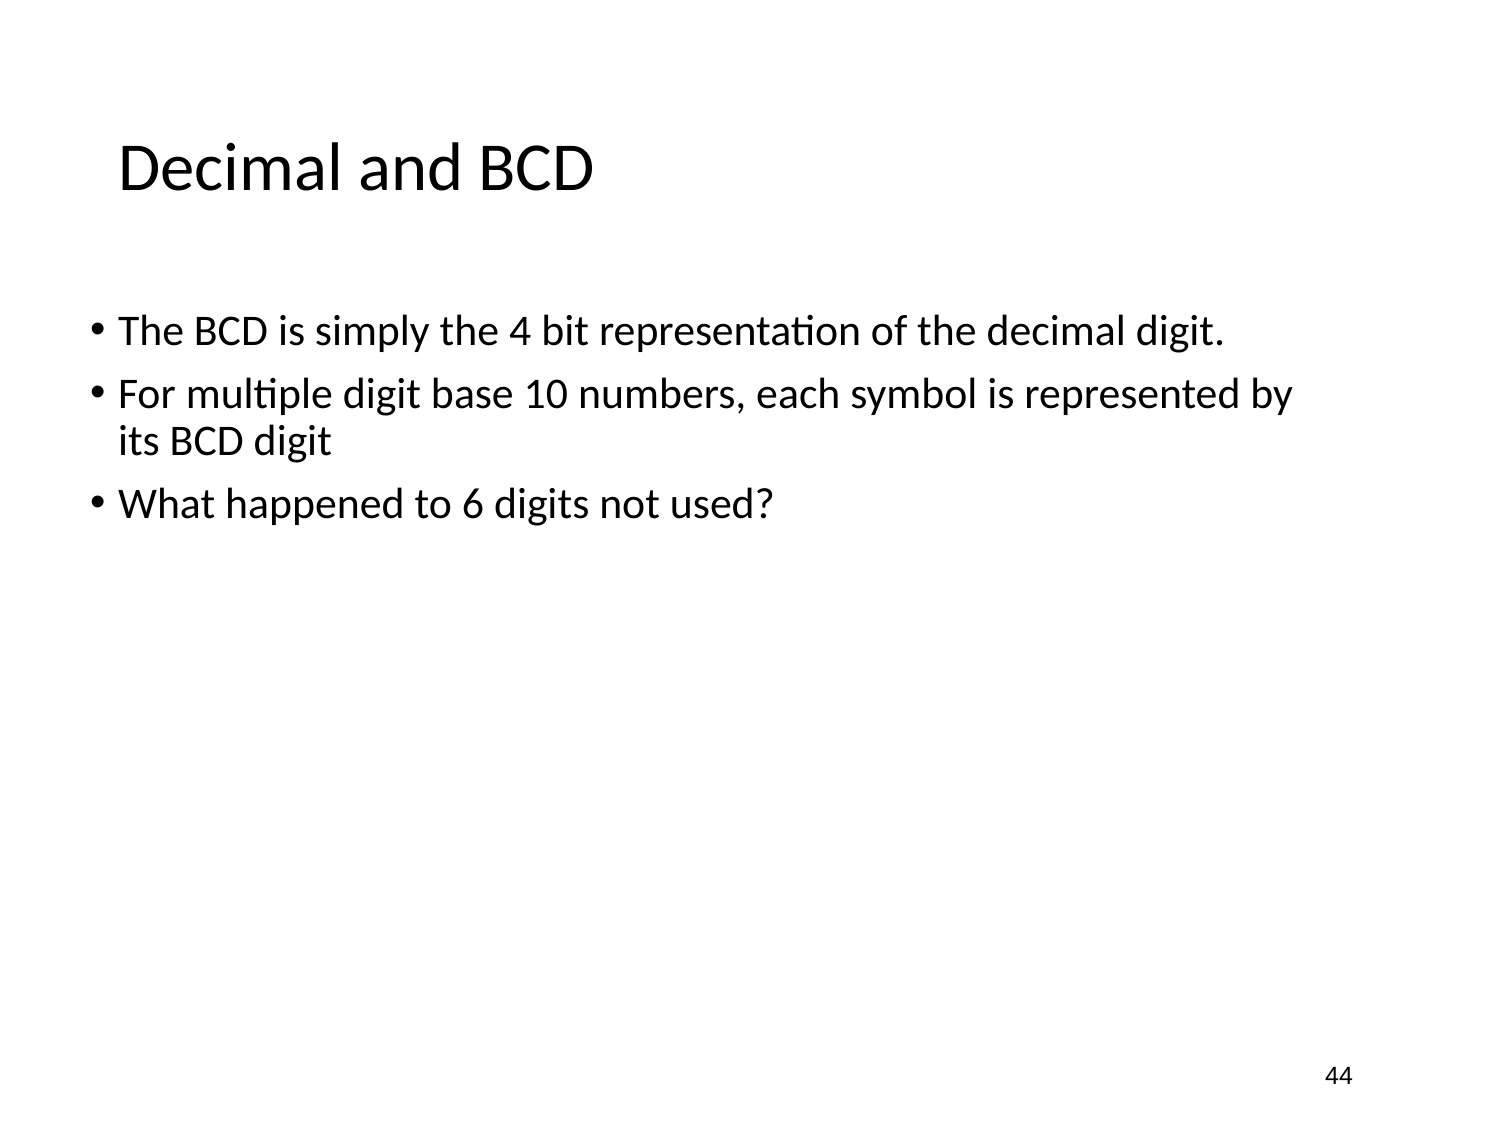

# Decimal and BCD
The BCD is simply the 4 bit representation of the decimal digit.
For multiple digit base 10 numbers, each symbol is represented by its BCD digit
What happened to 6 digits not used?